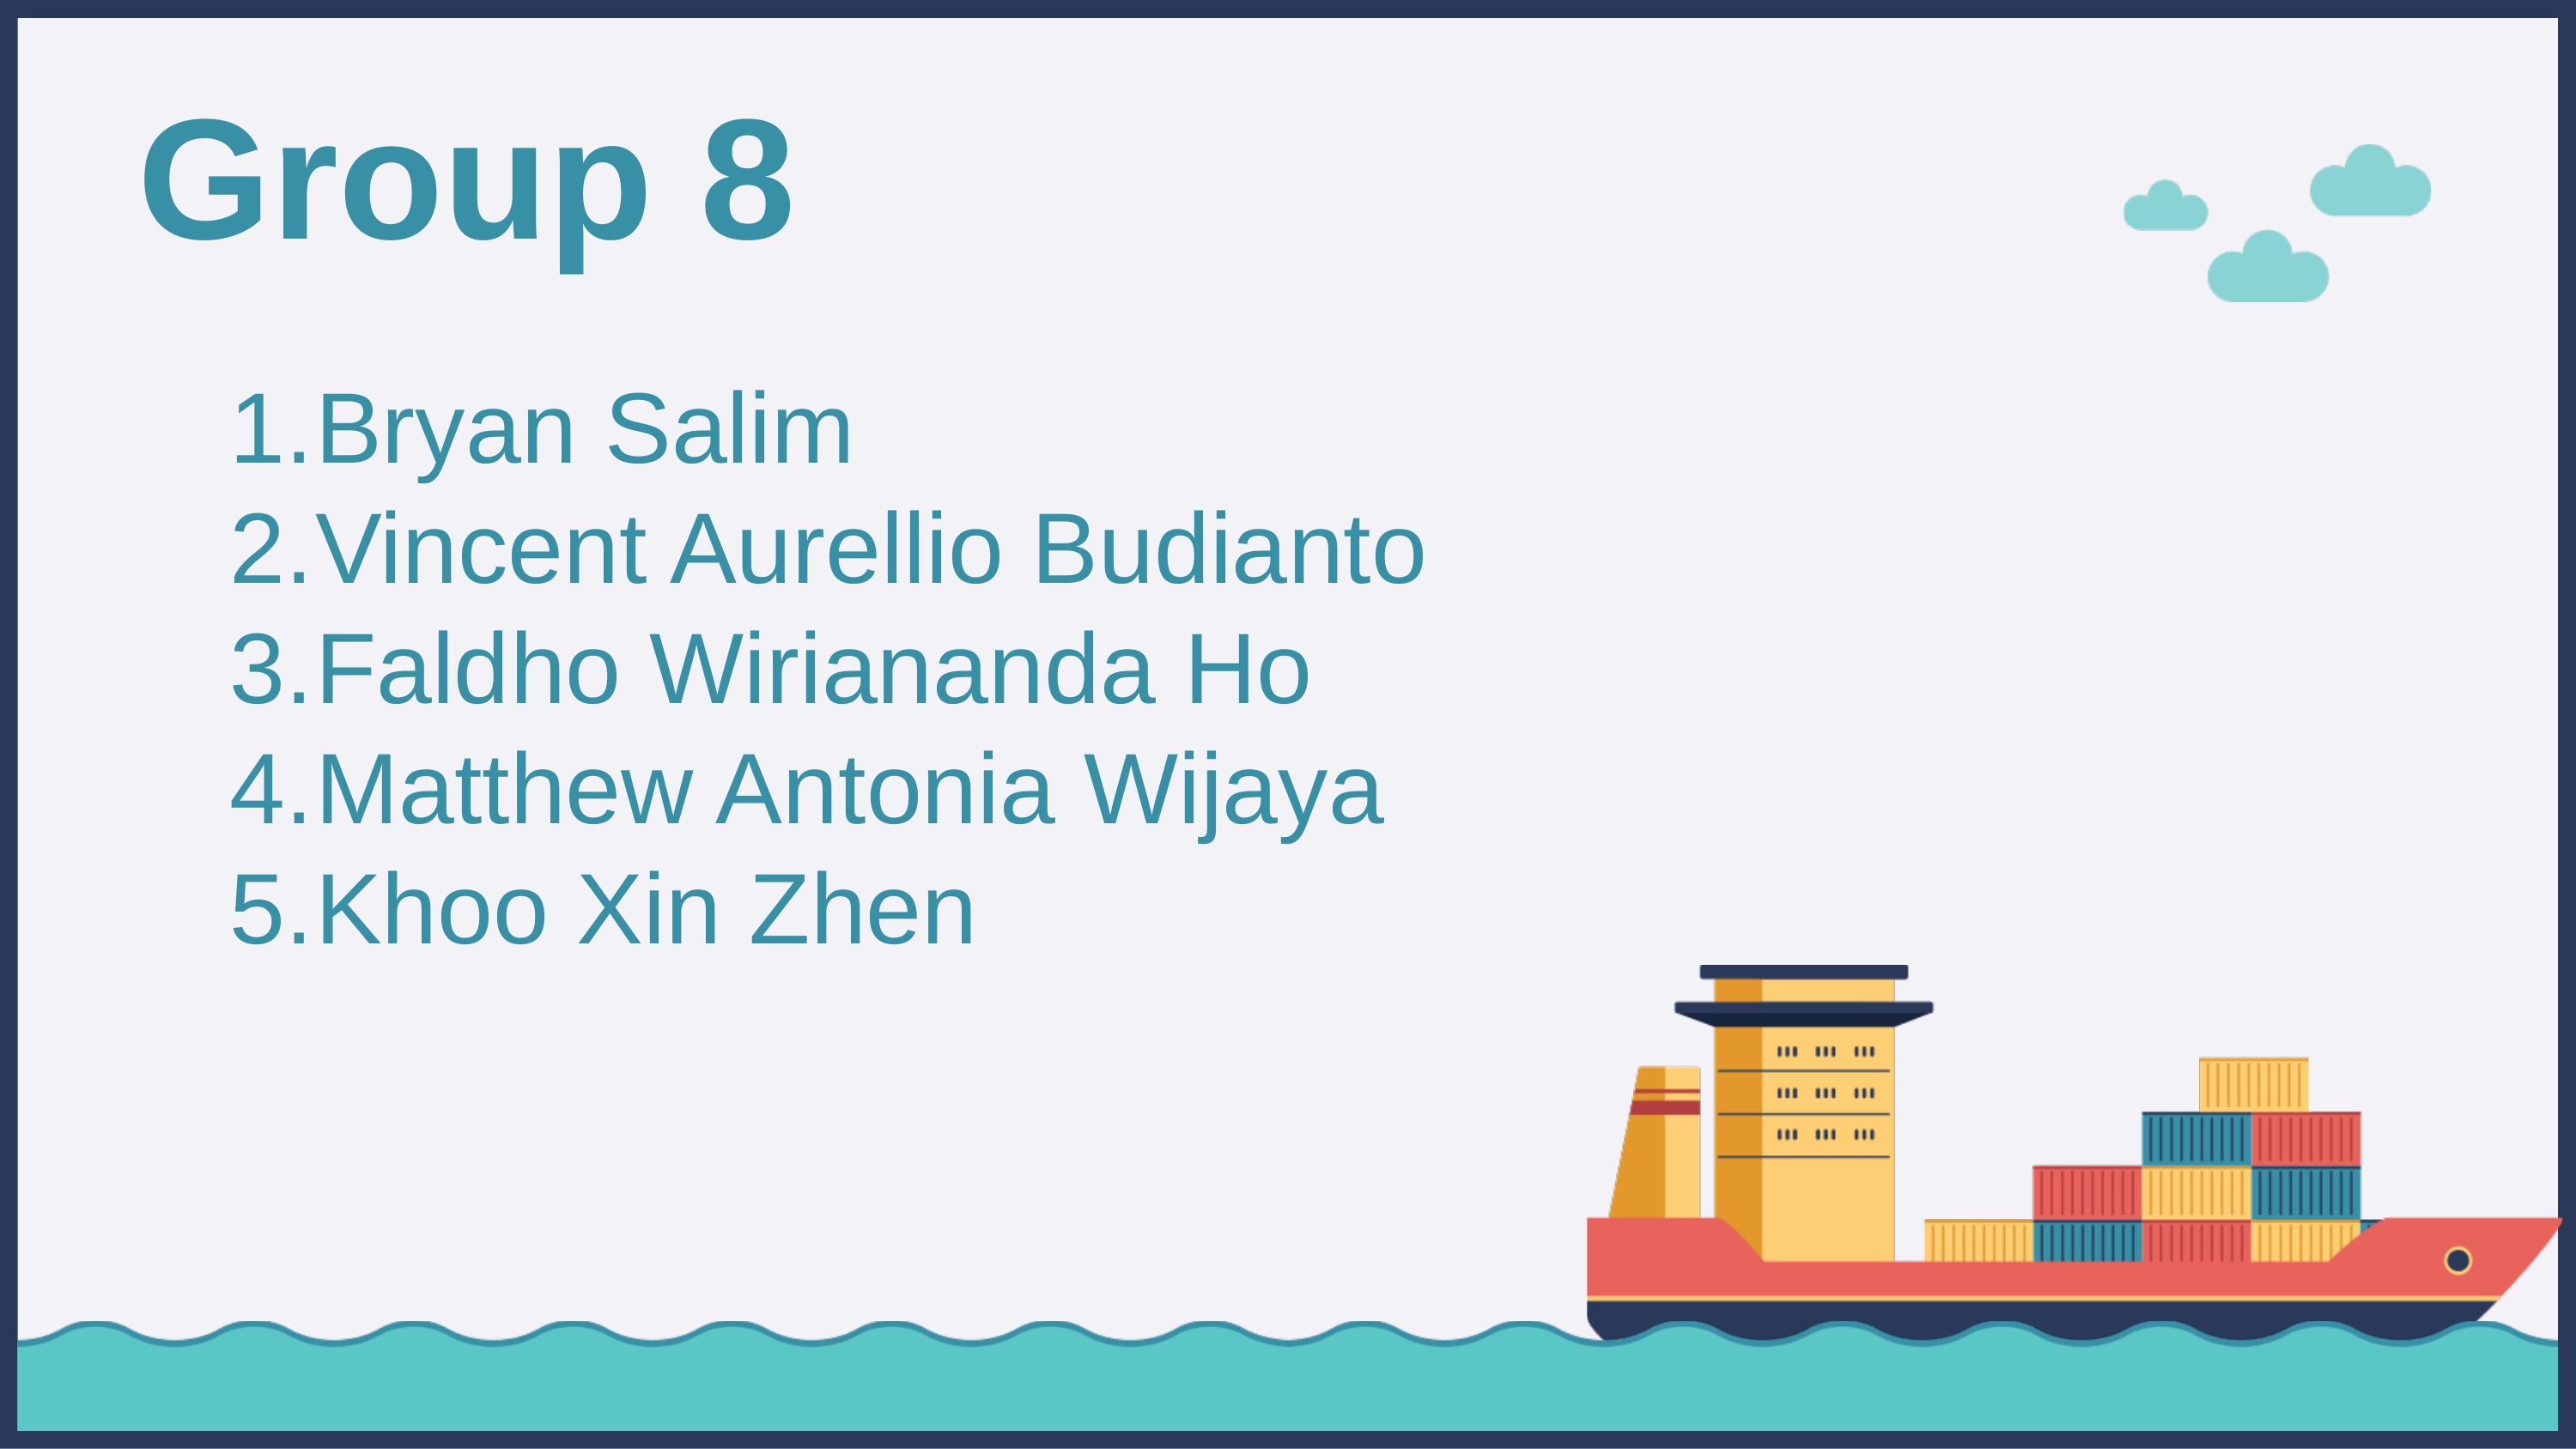

Group 8

Bryan Salim
Vincent Aurellio Budianto
Faldho Wiriananda Ho
Matthew Antonia Wijaya
Khoo Xin Zhen